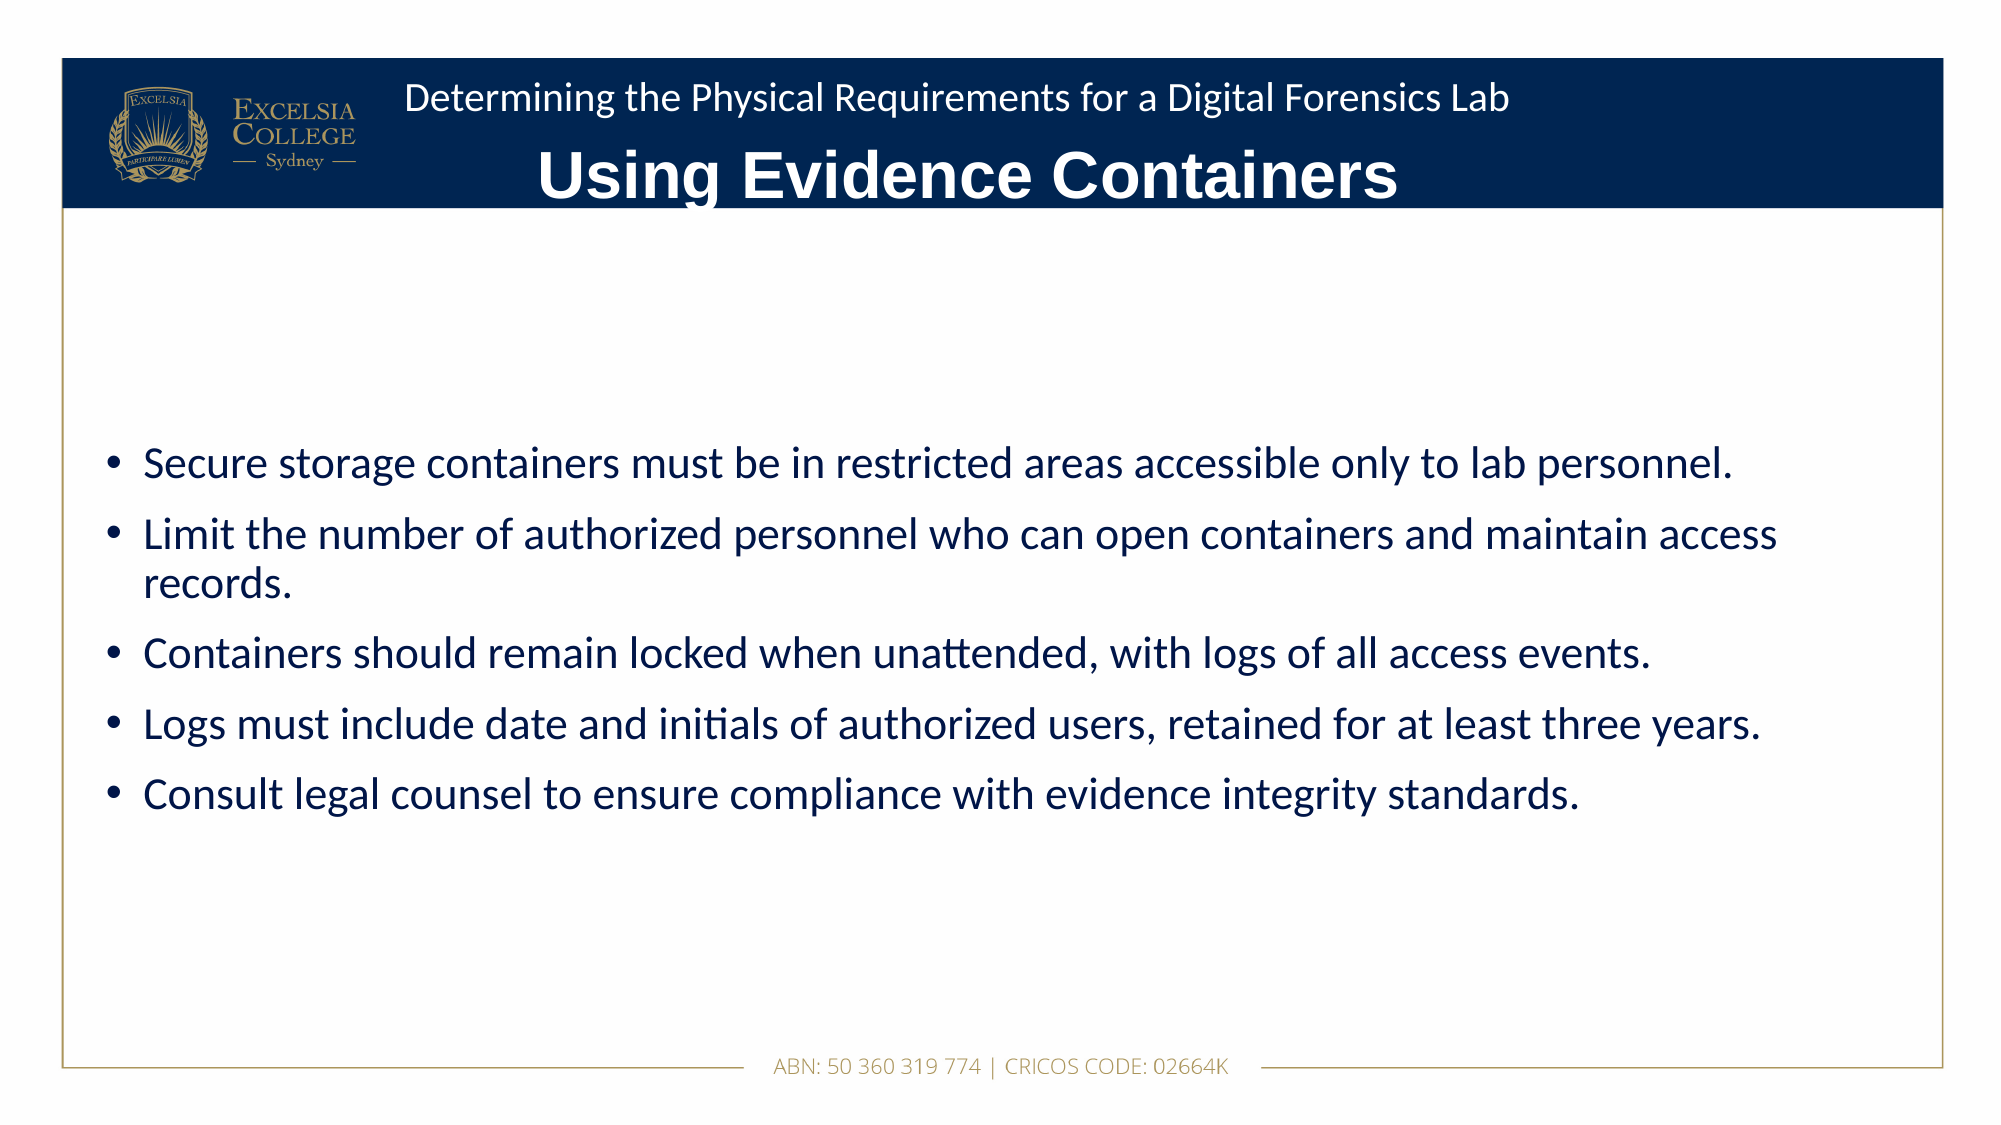

# Determining the Physical Requirements for a Digital Forensics Lab
Using Evidence Containers
Secure storage containers must be in restricted areas accessible only to lab personnel.
Limit the number of authorized personnel who can open containers and maintain access records.
Containers should remain locked when unattended, with logs of all access events.
Logs must include date and initials of authorized users, retained for at least three years.
Consult legal counsel to ensure compliance with evidence integrity standards.